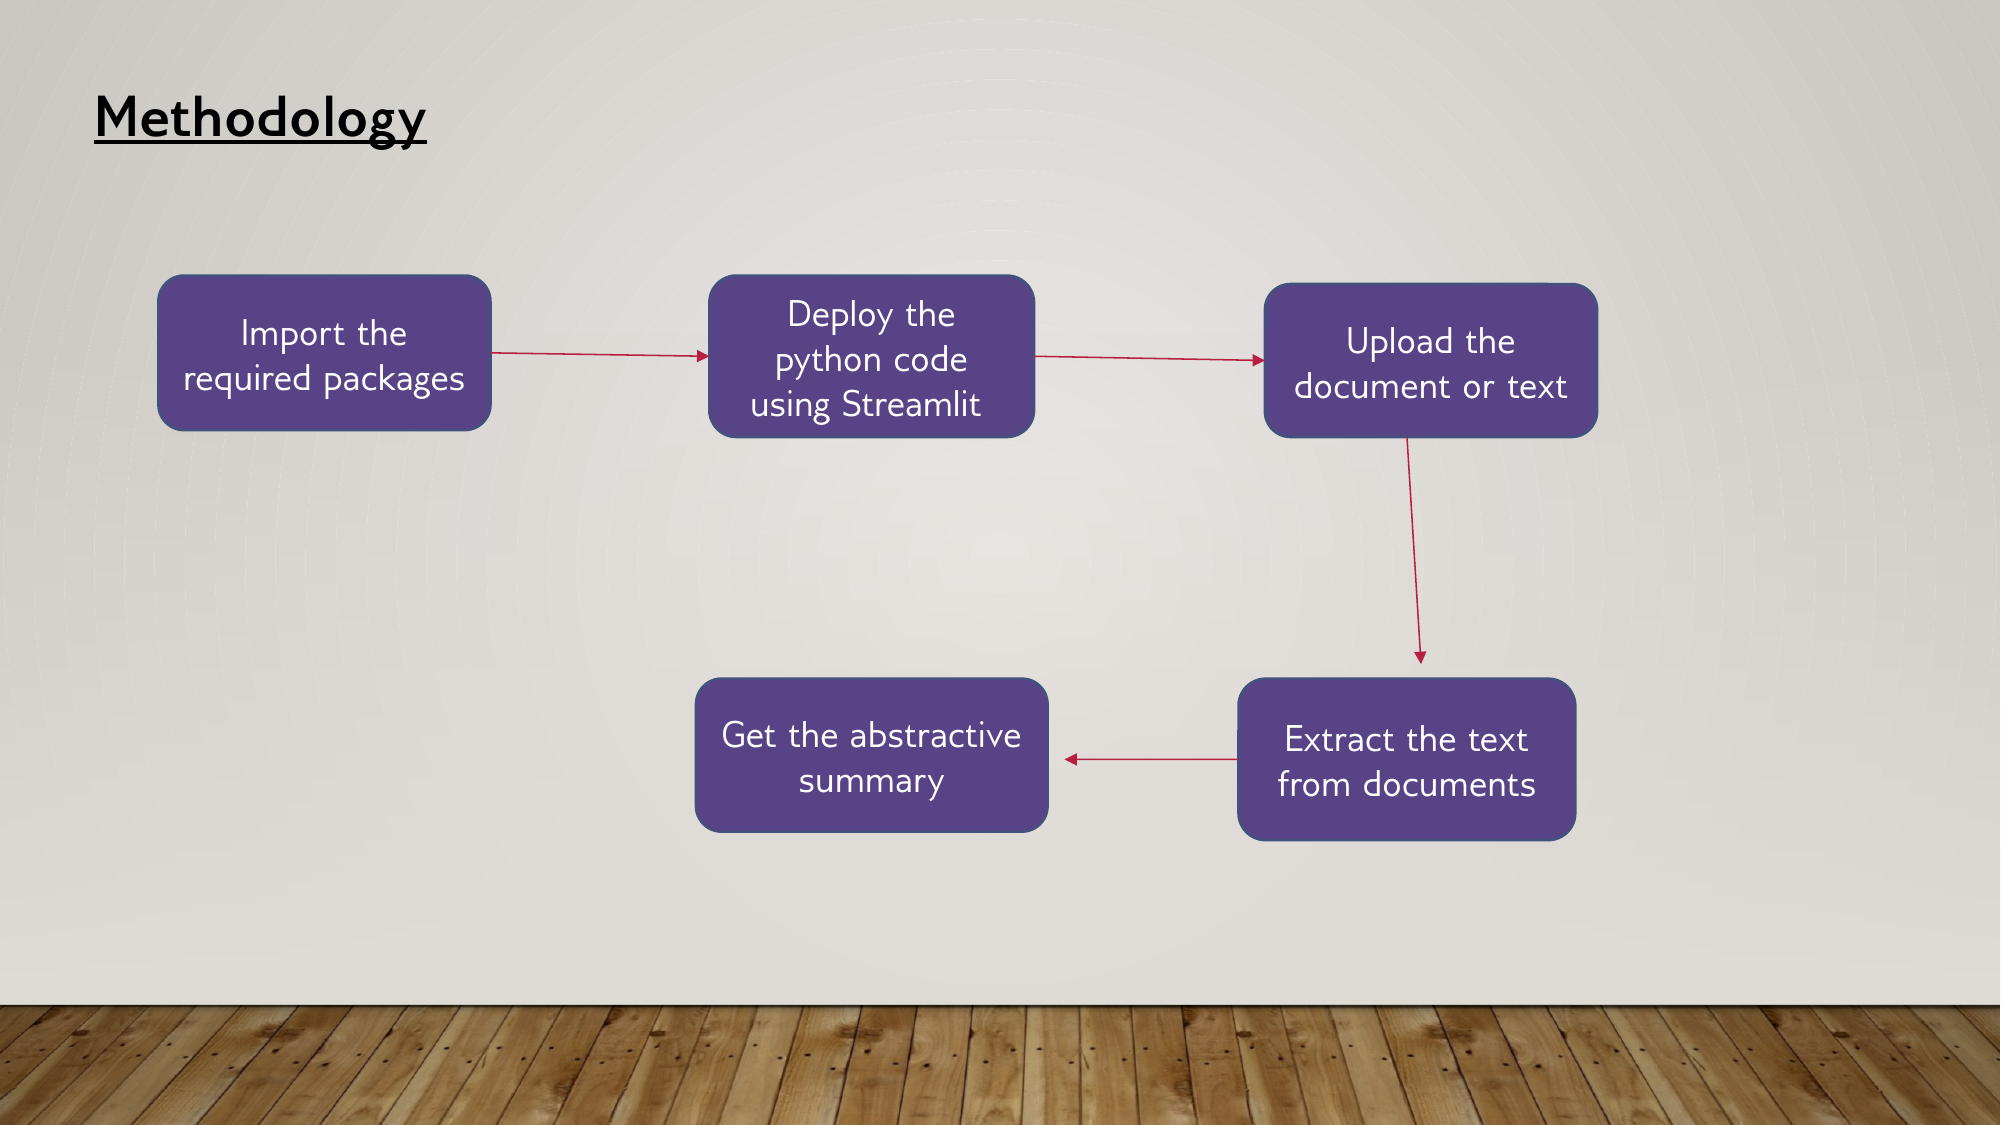

Methodology
Import the required packages
Deploy the python code using Streamlit
Upload the document or text
Get the abstractive summary
Extract the text from documents